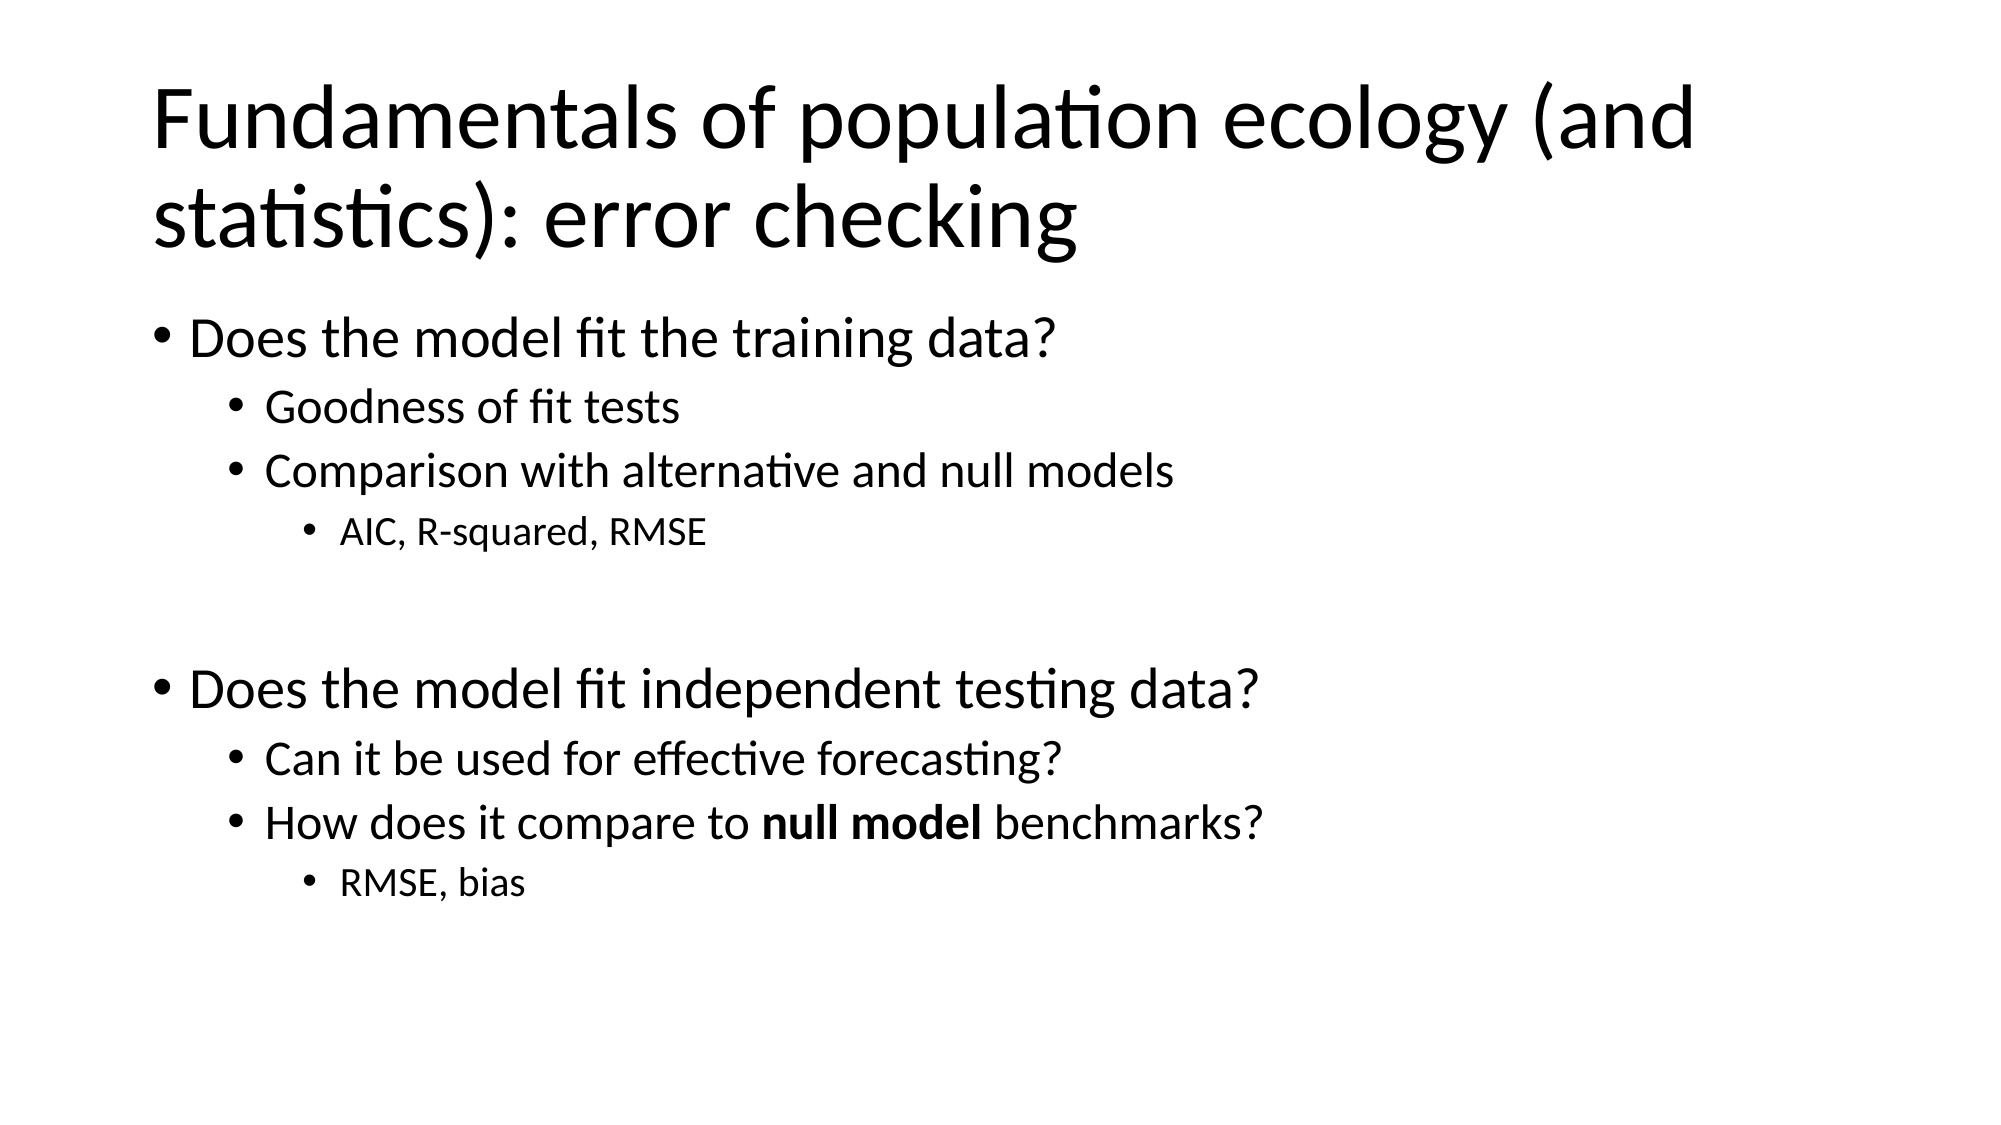

# Fundamentals of population ecology (and statistics): error checking
Does the model fit the training data?
Goodness of fit tests
Comparison with alternative and null models
AIC, R-squared, RMSE

Does the model fit independent testing data?
Can it be used for effective forecasting?
How does it compare to null model benchmarks?
RMSE, bias